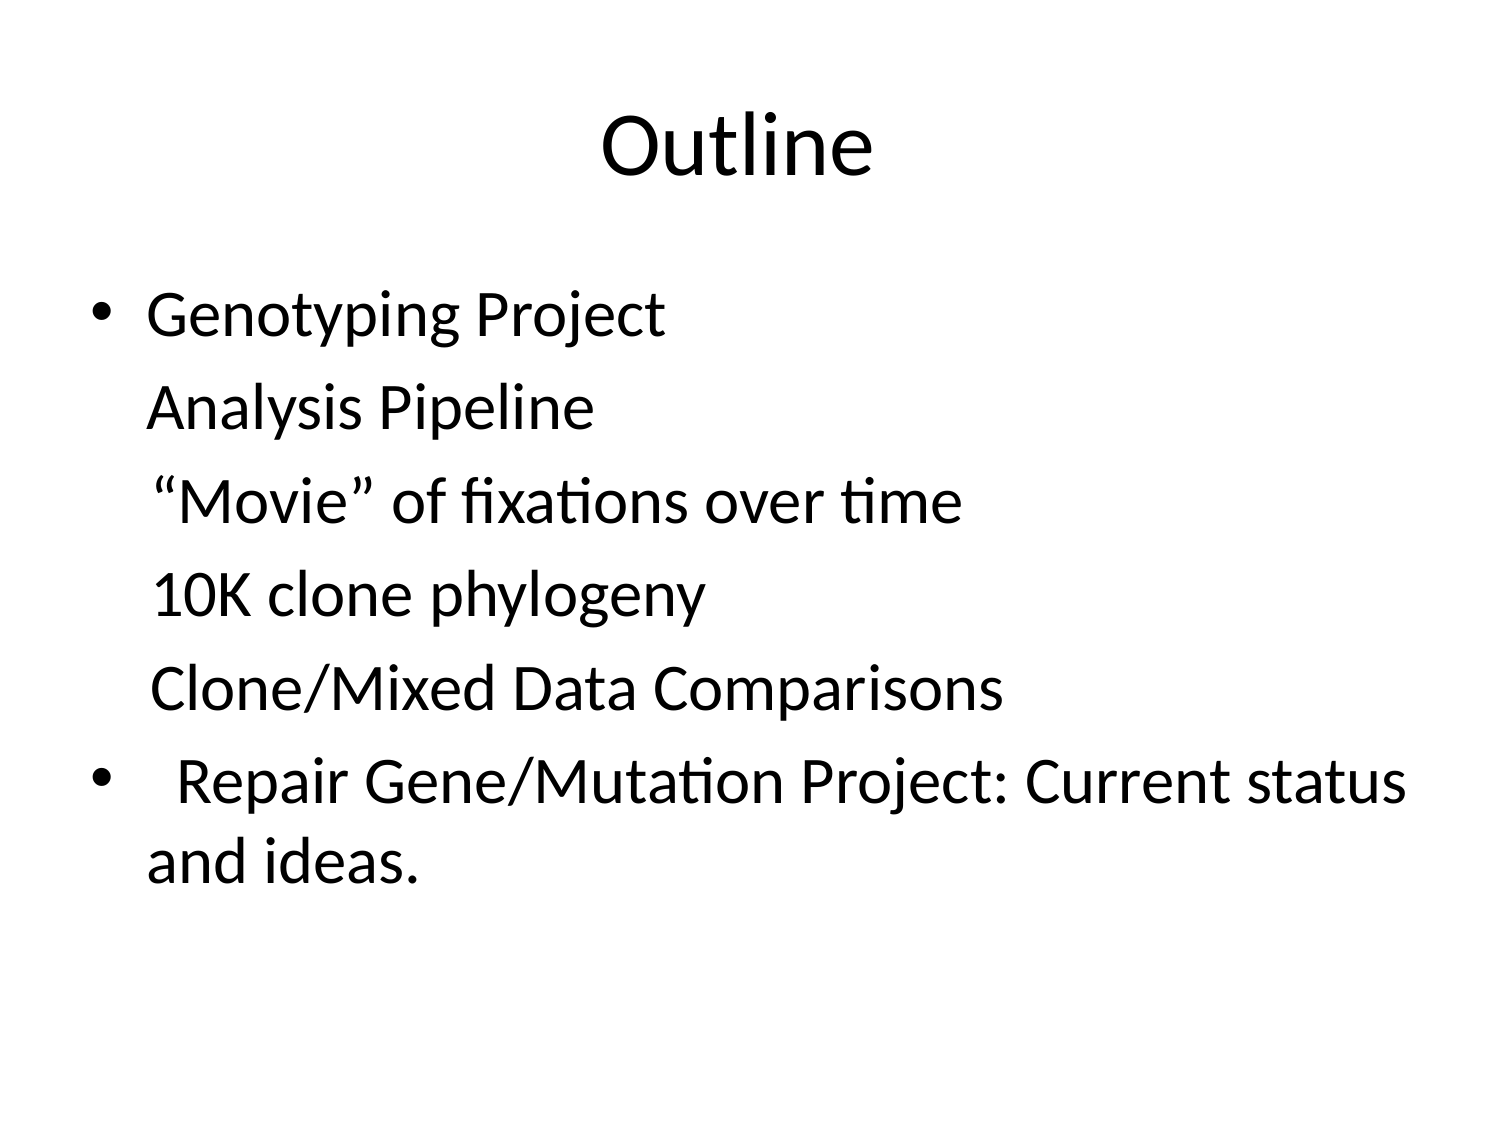

# Outline
Genotyping Project
	Analysis Pipeline
    “Movie” of fixations over time
    10K clone phylogeny
    Clone/Mixed Data Comparisons
  Repair Gene/Mutation Project: Current status and ideas.